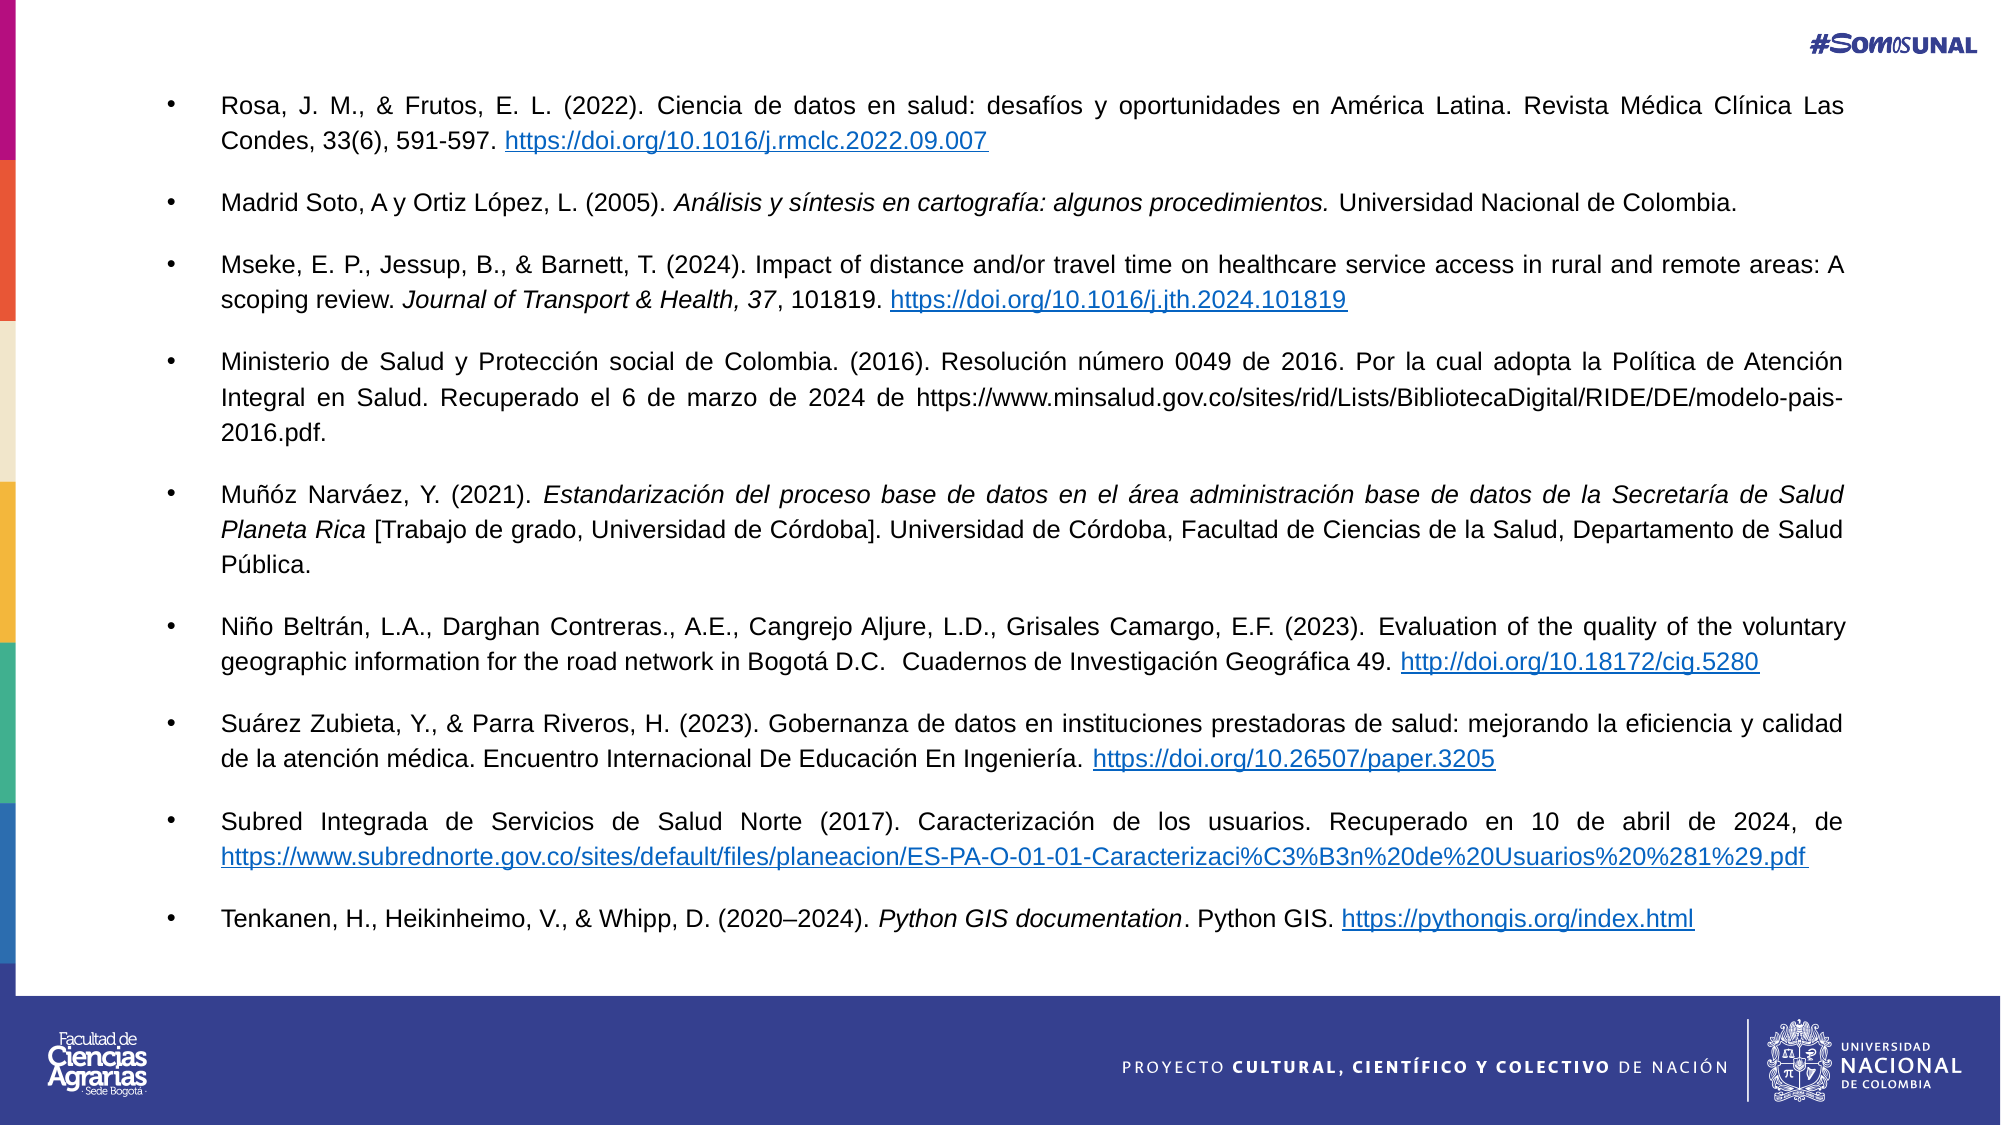

Rosa, J. M., & Frutos, E. L. (2022). Ciencia de datos en salud: desafíos y oportunidades en América Latina. Revista Médica Clínica Las Condes, 33(6), 591-597. https://doi.org/10.1016/j.rmclc.2022.09.007
Madrid Soto, A y Ortiz López, L. (2005). Análisis y síntesis en cartografía: algunos procedimientos. Universidad Nacional de Colombia.
Mseke, E. P., Jessup, B., & Barnett, T. (2024). Impact of distance and/or travel time on healthcare service access in rural and remote areas: A scoping review. Journal of Transport & Health, 37, 101819. https://doi.org/10.1016/j.jth.2024.101819
Ministerio de Salud y Protección social de Colombia. (2016). Resolución número 0049 de 2016. Por la cual adopta la Política de Atención Integral en Salud. Recuperado el 6 de marzo de 2024 de https://www.minsalud.gov.co/sites/rid/Lists/BibliotecaDigital/RIDE/DE/modelo-pais-2016.pdf.
Muñóz Narváez, Y. (2021). Estandarización del proceso base de datos en el área administración base de datos de la Secretaría de Salud Planeta Rica [Trabajo de grado, Universidad de Córdoba]. Universidad de Córdoba, Facultad de Ciencias de la Salud, Departamento de Salud Pública.
Niño Beltrán, L.A., Darghan Contreras., A.E., Cangrejo Aljure, L.D., Grisales Camargo, E.F. (2023). Evaluation of the quality of the voluntary geographic information for the road network in Bogotá D.C.  Cuadernos de Investigación Geográfica 49. http://doi.org/10.18172/cig.5280
Suárez Zubieta, Y., & Parra Riveros, H. (2023). Gobernanza de datos en instituciones prestadoras de salud: mejorando la eficiencia y calidad de la atención médica. Encuentro Internacional De Educación En Ingeniería. https://doi.org/10.26507/paper.3205
Subred Integrada de Servicios de Salud Norte (2017). Caracterización de los usuarios. Recuperado en 10 de abril de 2024, de https://www.subrednorte.gov.co/sites/default/files/planeacion/ES-PA-O-01-01-Caracterizaci%C3%B3n%20de%20Usuarios%20%281%29.pdf
Tenkanen, H., Heikinheimo, V., & Whipp, D. (2020–2024). Python GIS documentation. Python GIS. https://pythongis.org/index.html